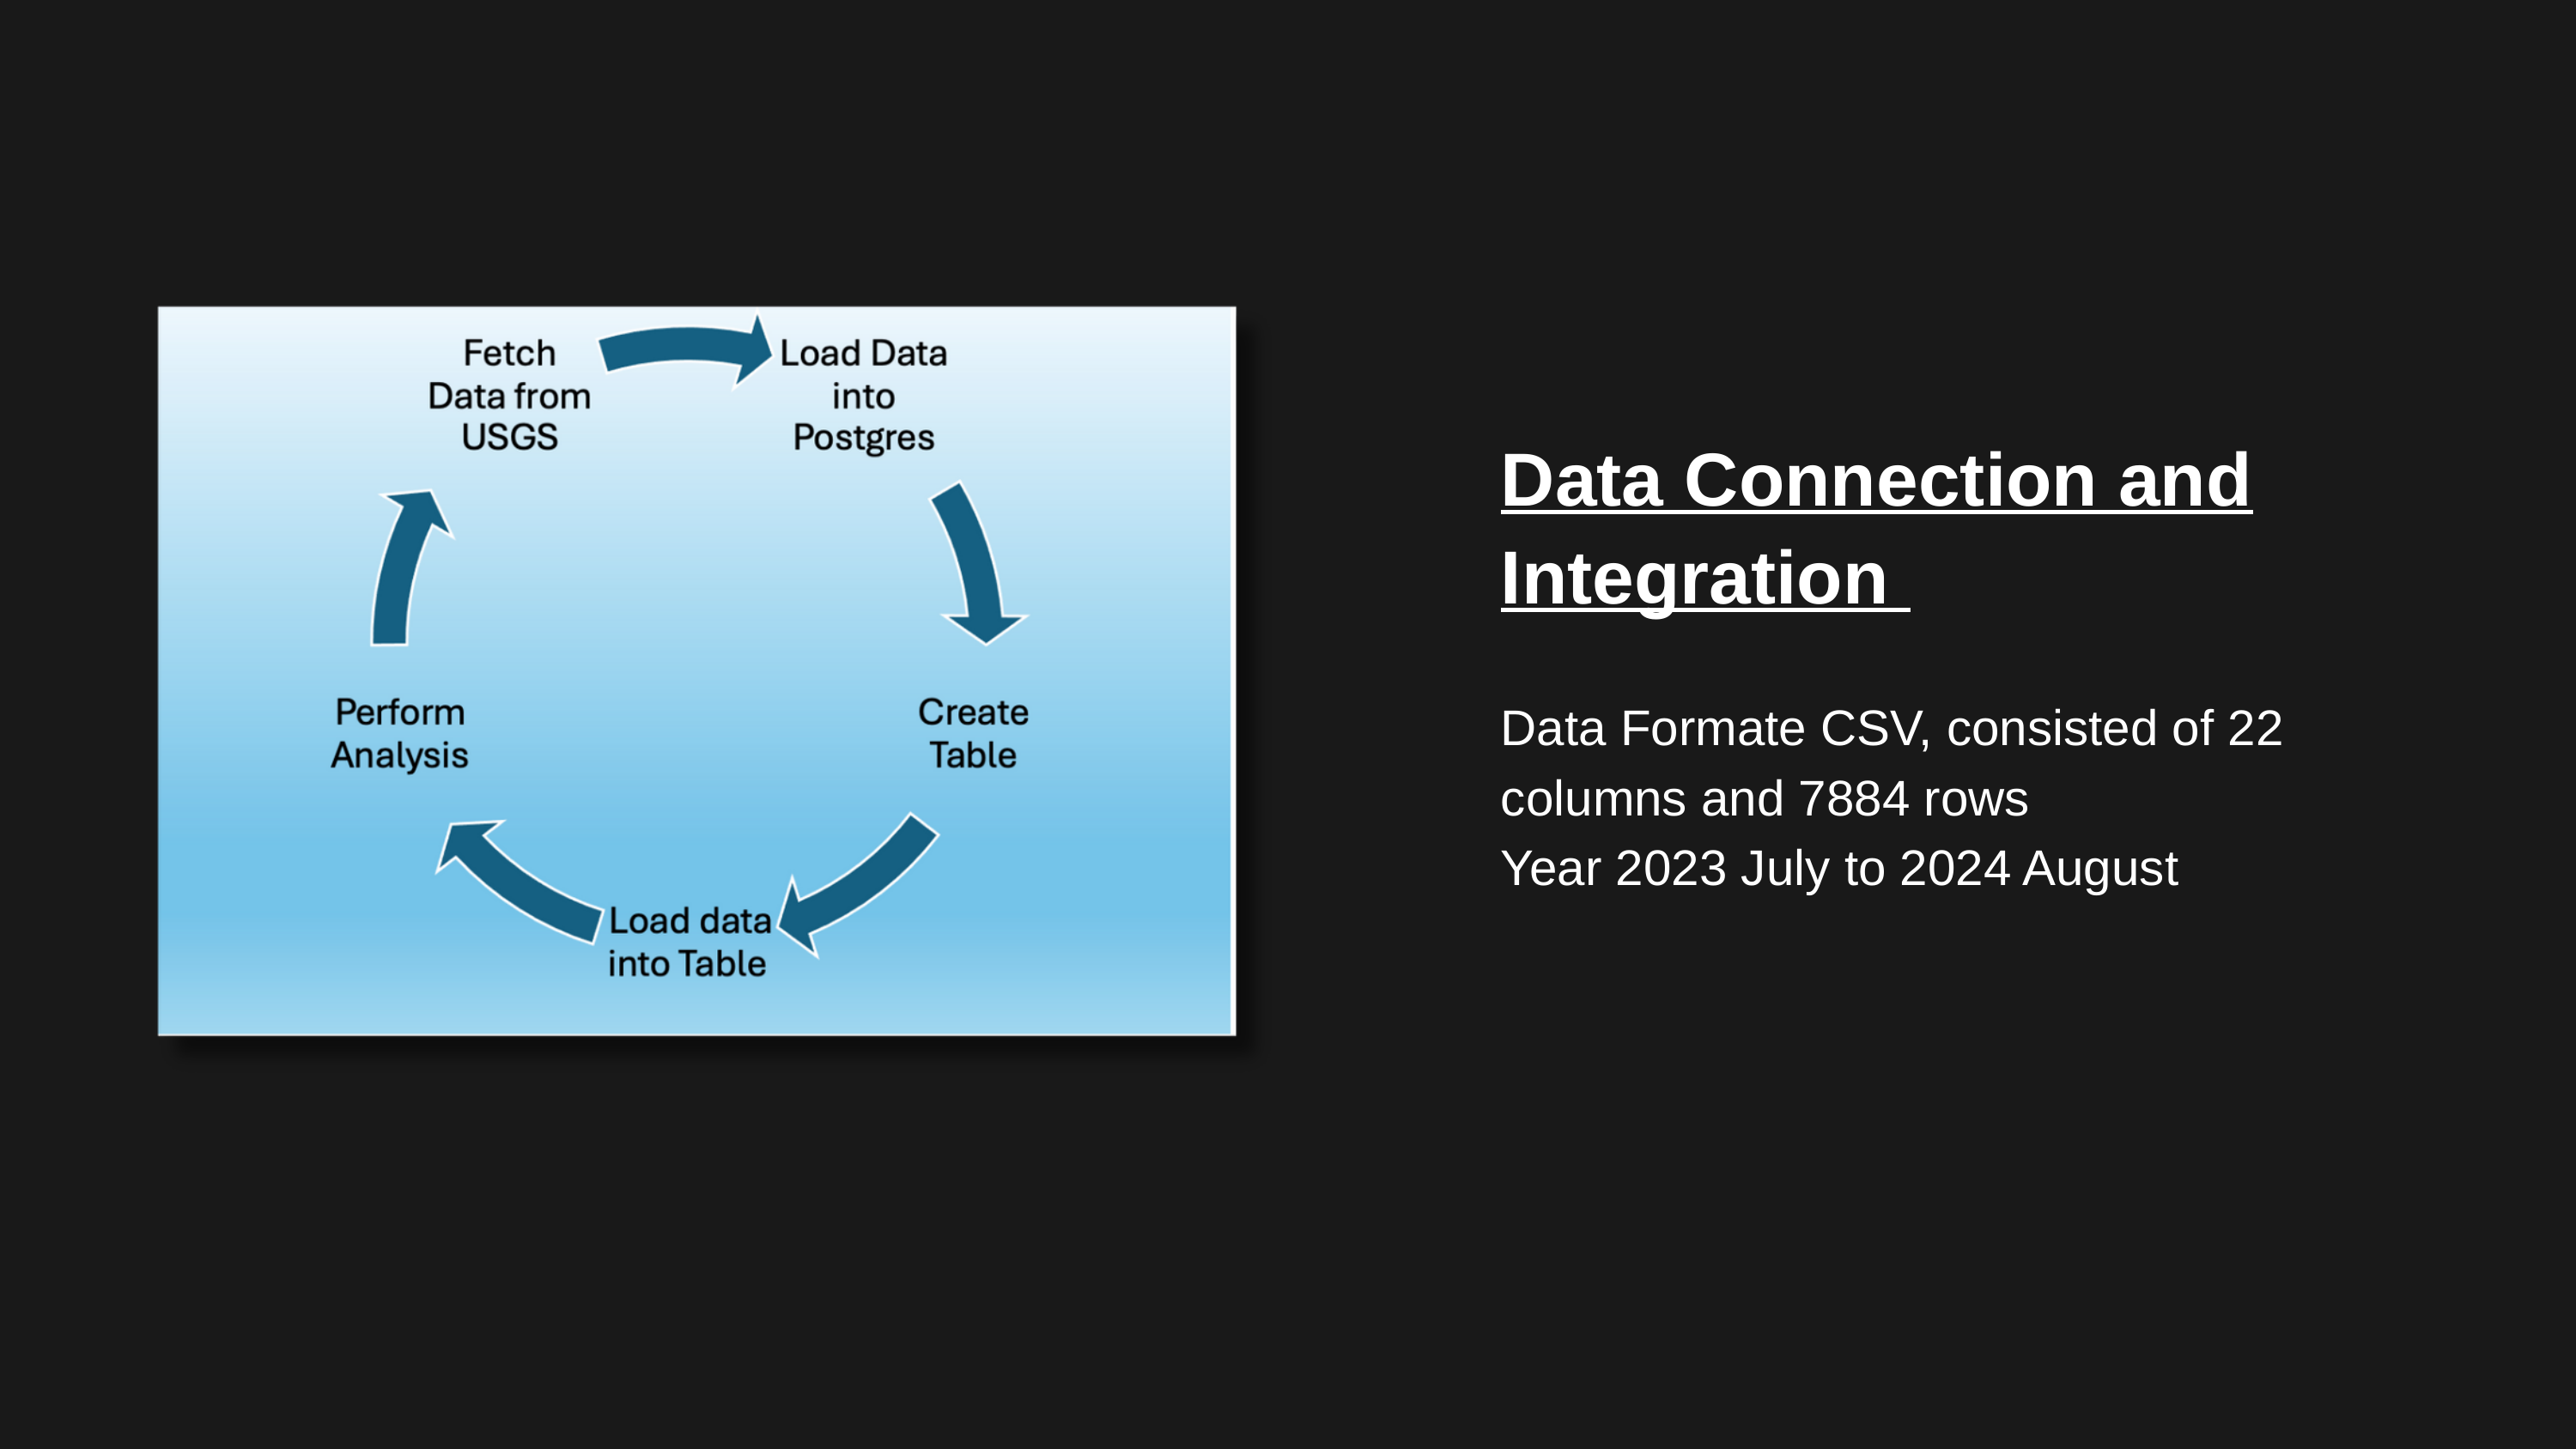

Data Connection and Integration
Data Formate CSV, consisted of 22 columns and 7884 rows
Year 2023 July to 2024 August